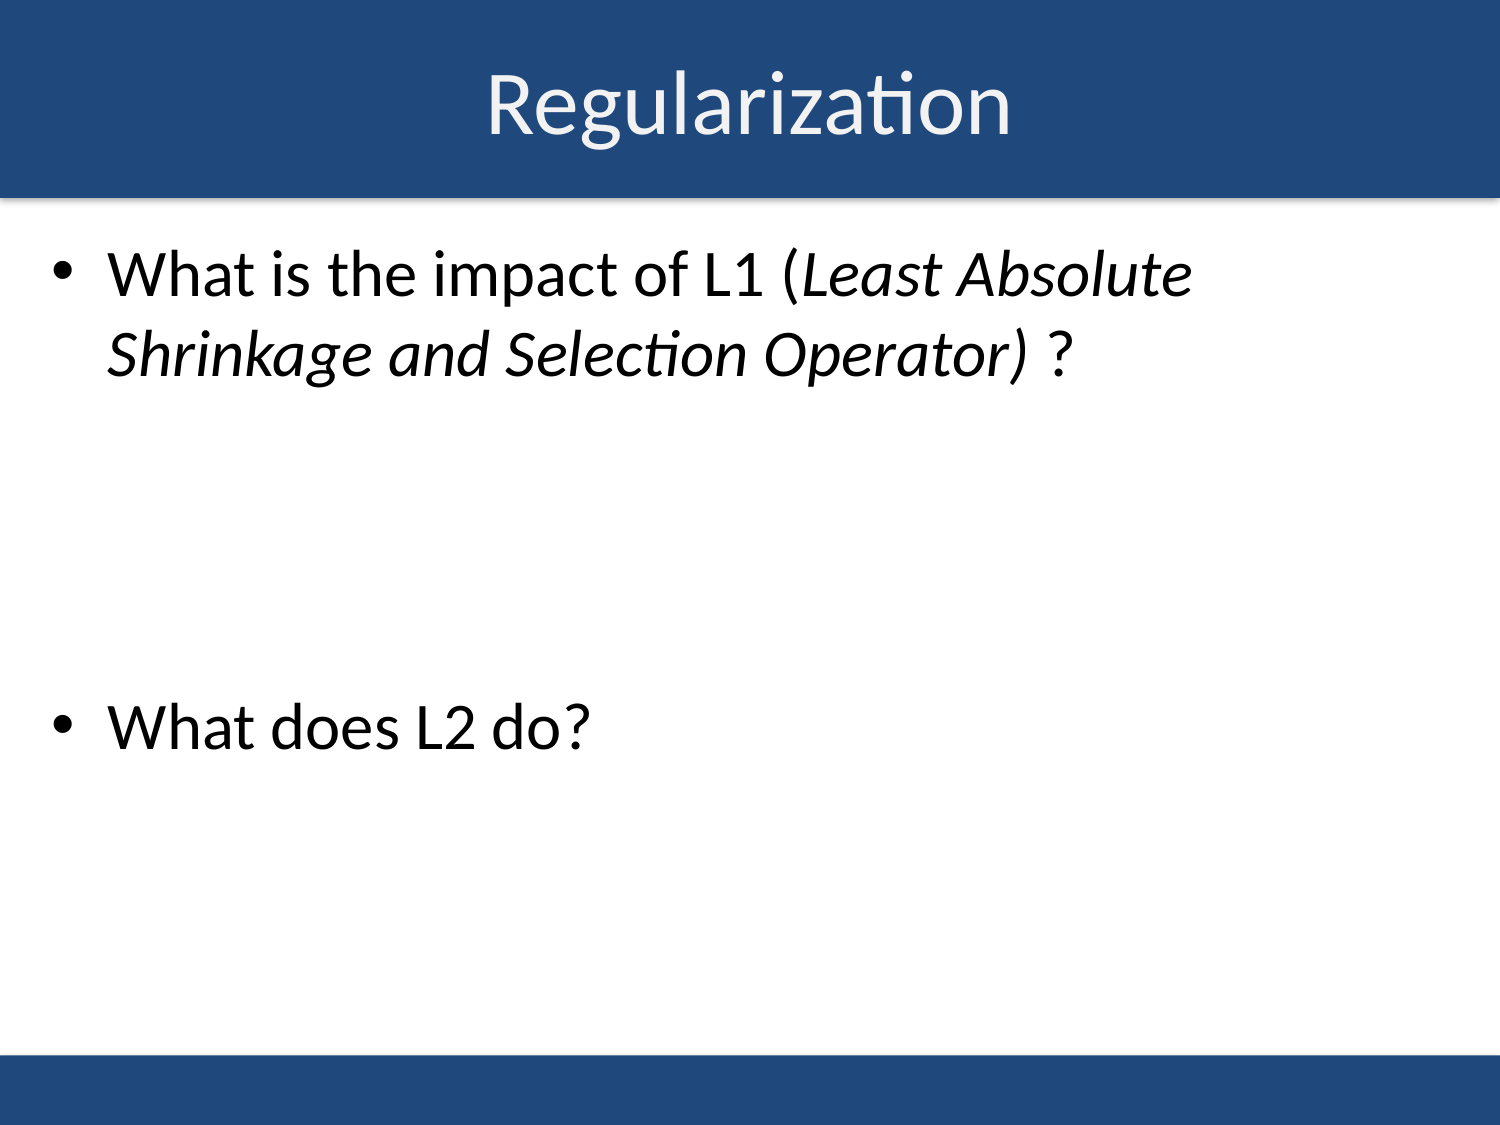

# Regularization
What is the impact of L1 (Least Absolute Shrinkage and Selection Operator) ?

What does L2 do?